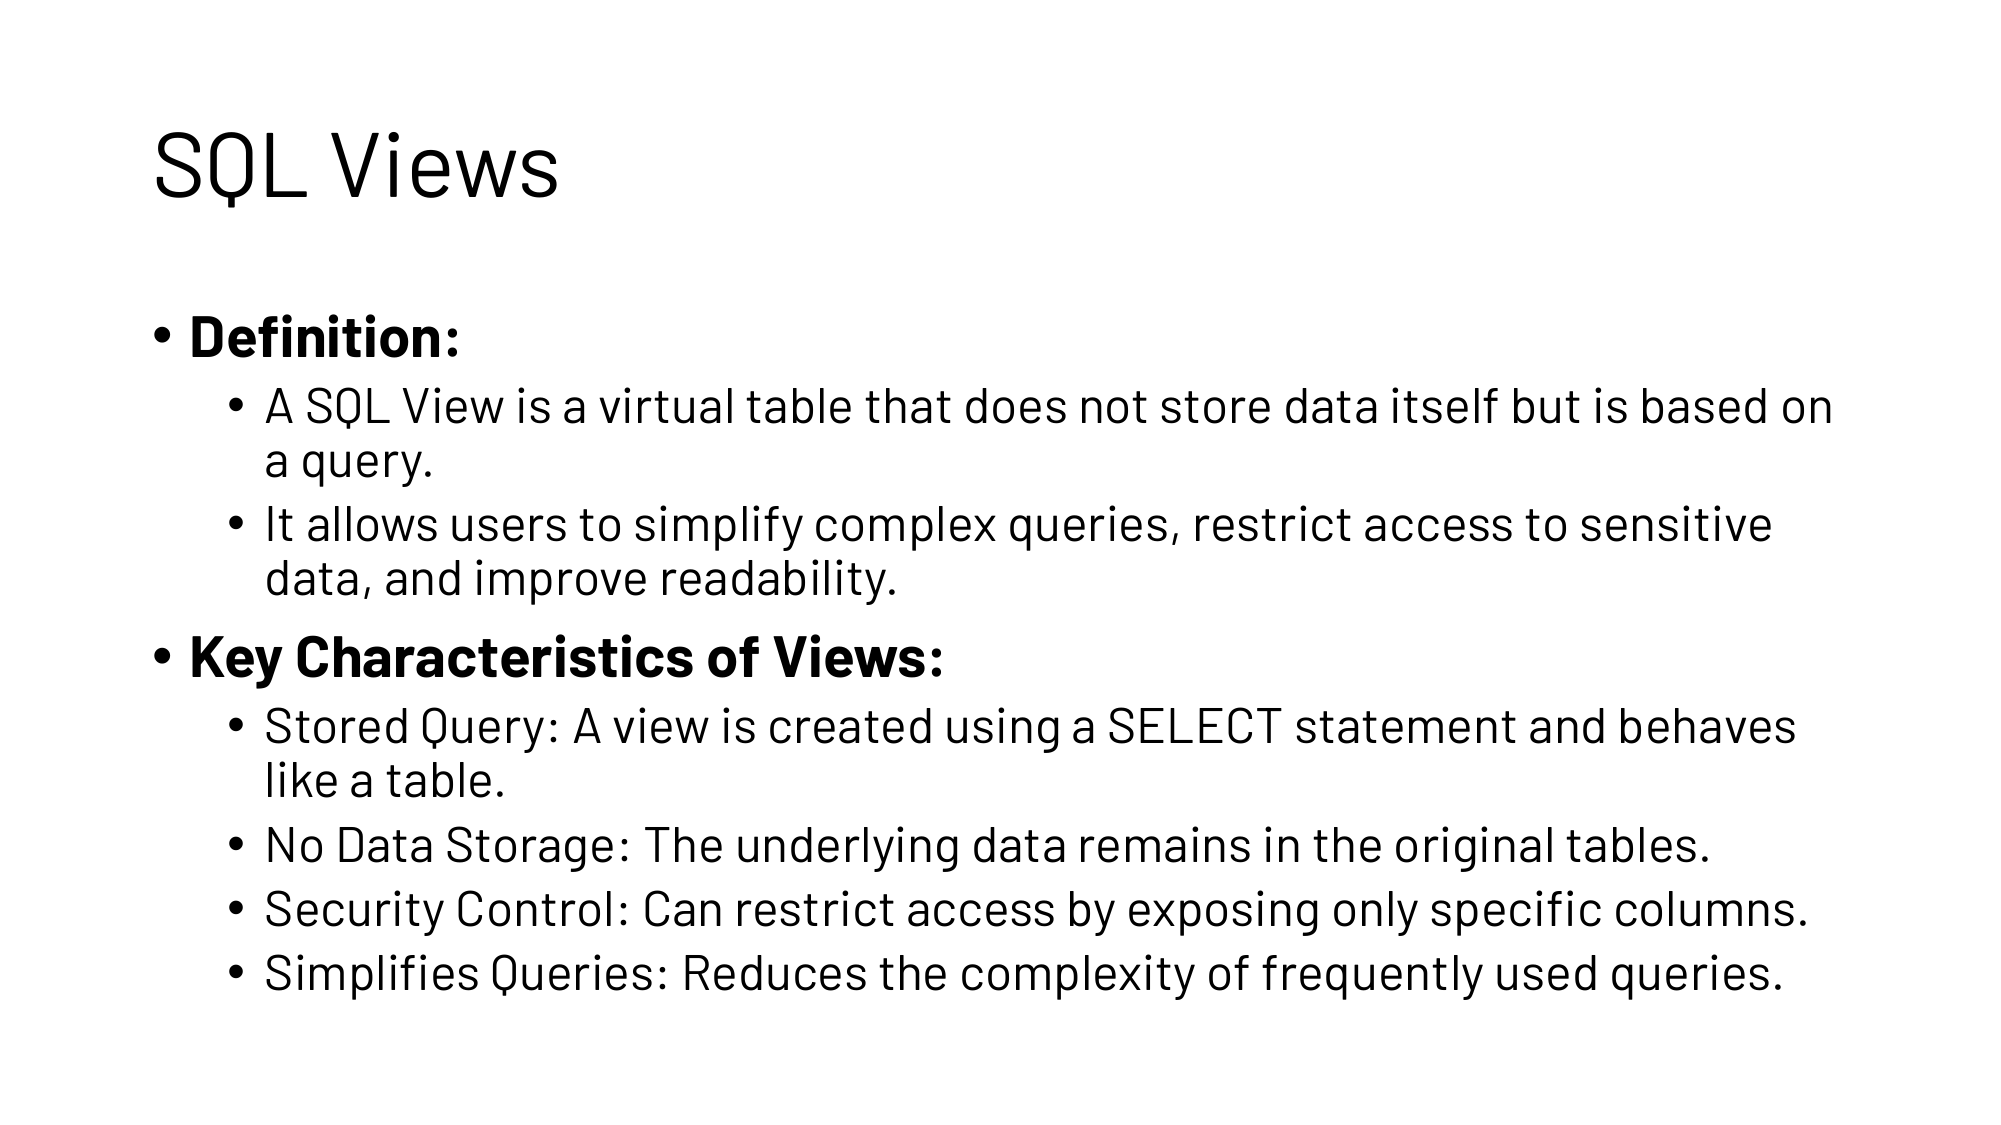

# SQL Views
Definition:
A SQL View is a virtual table that does not store data itself but is based on a query.
It allows users to simplify complex queries, restrict access to sensitive data, and improve readability.
Key Characteristics of Views:
Stored Query: A view is created using a SELECT statement and behaves like a table.
No Data Storage: The underlying data remains in the original tables.
Security Control: Can restrict access by exposing only specific columns.
Simplifies Queries: Reduces the complexity of frequently used queries.